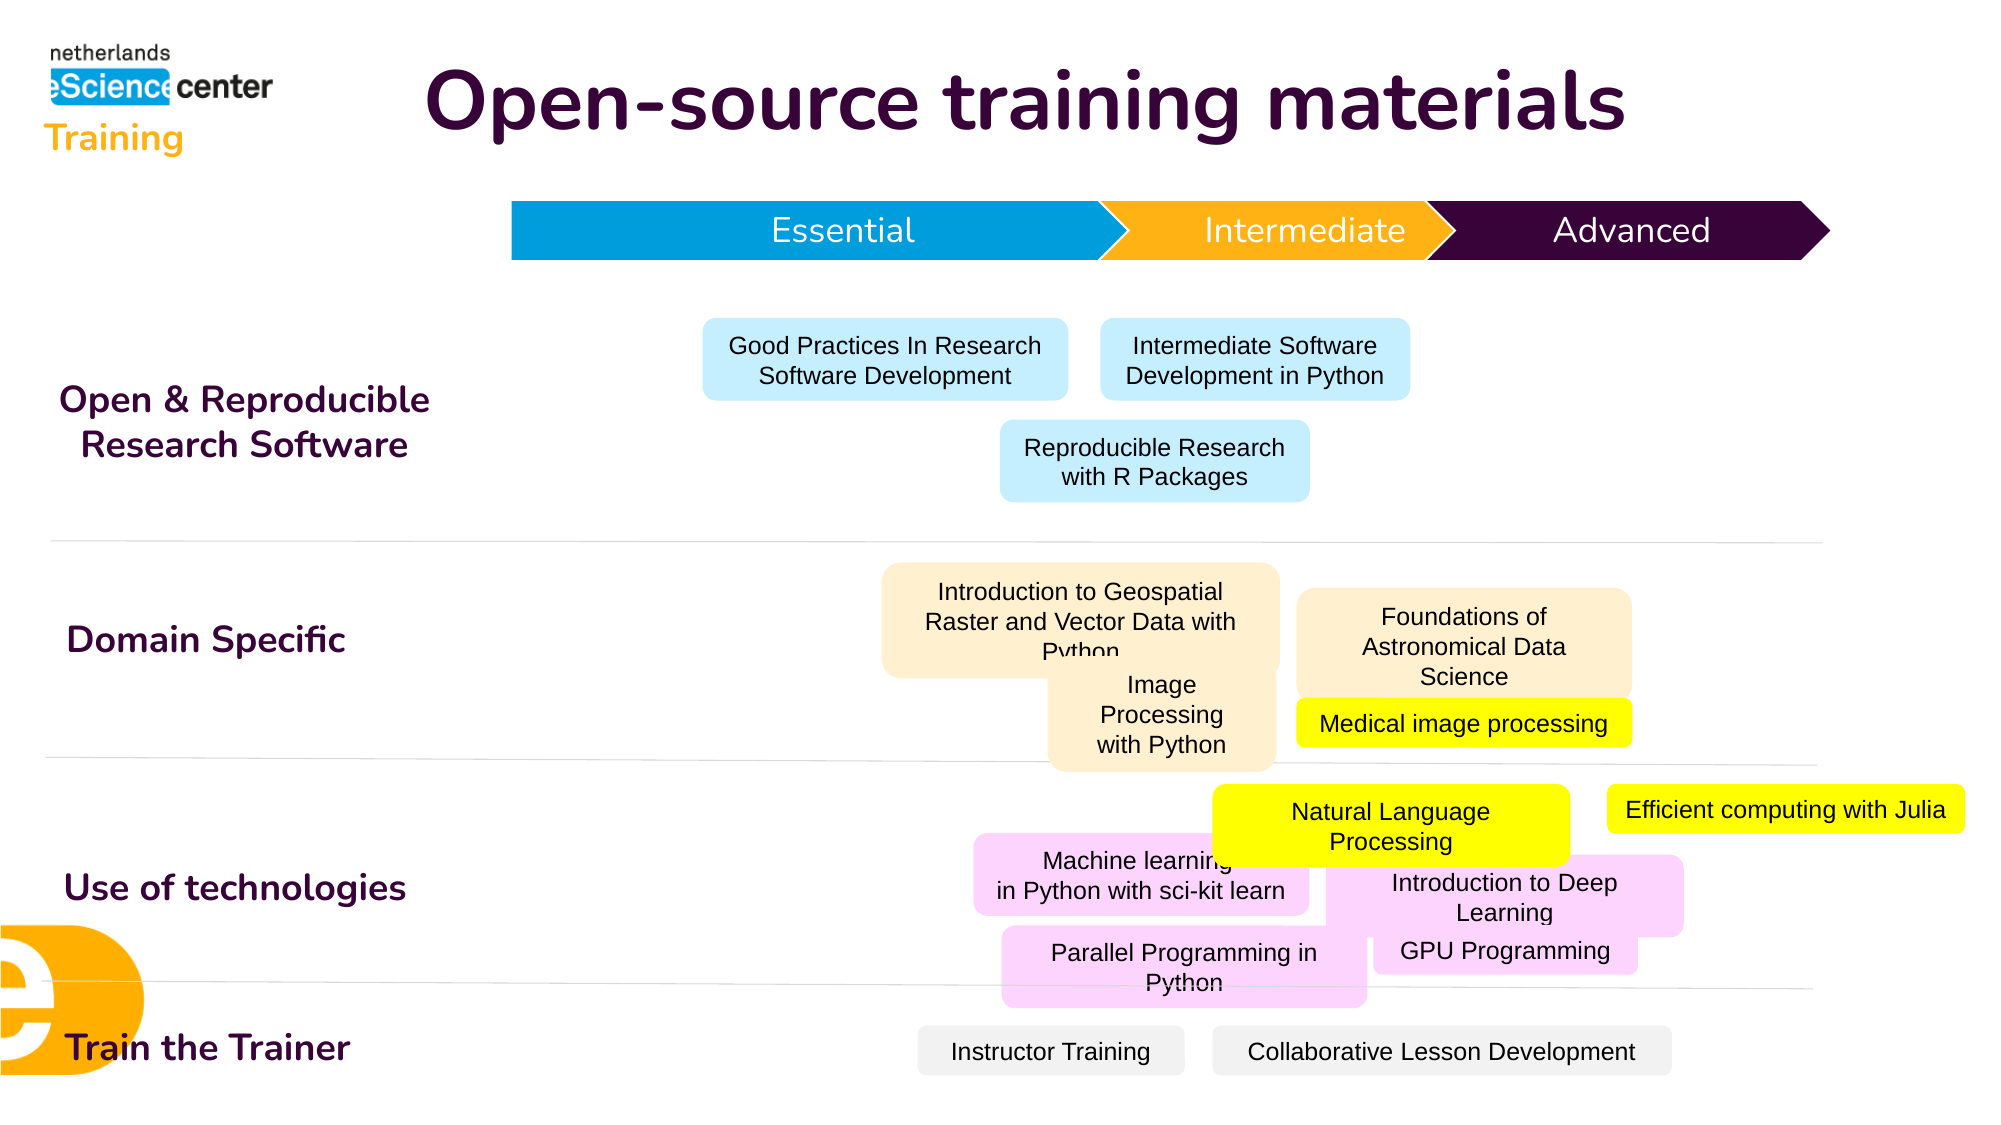

Open-source training materials
Training
Essential
Intermediate
Advanced
Good Practices In Research Software Development
Intermediate Software Development in Python
Open & Reproducible
Research Software
Reproducible Research with R Packages
Introduction to Geospatial Raster and Vector Data with Python
Foundations of Astronomical Data Science
Domain Specific
Image Processing
with Python
Medical image processing
Natural Language Processing
Efficient computing with Julia
Machine learning
in Python with sci-kit learn
Introduction to Deep Learning
Use of technologies
GPU Programming
Parallel Programming in Python
Train the Trainer
Instructor Training
Collaborative Lesson Development